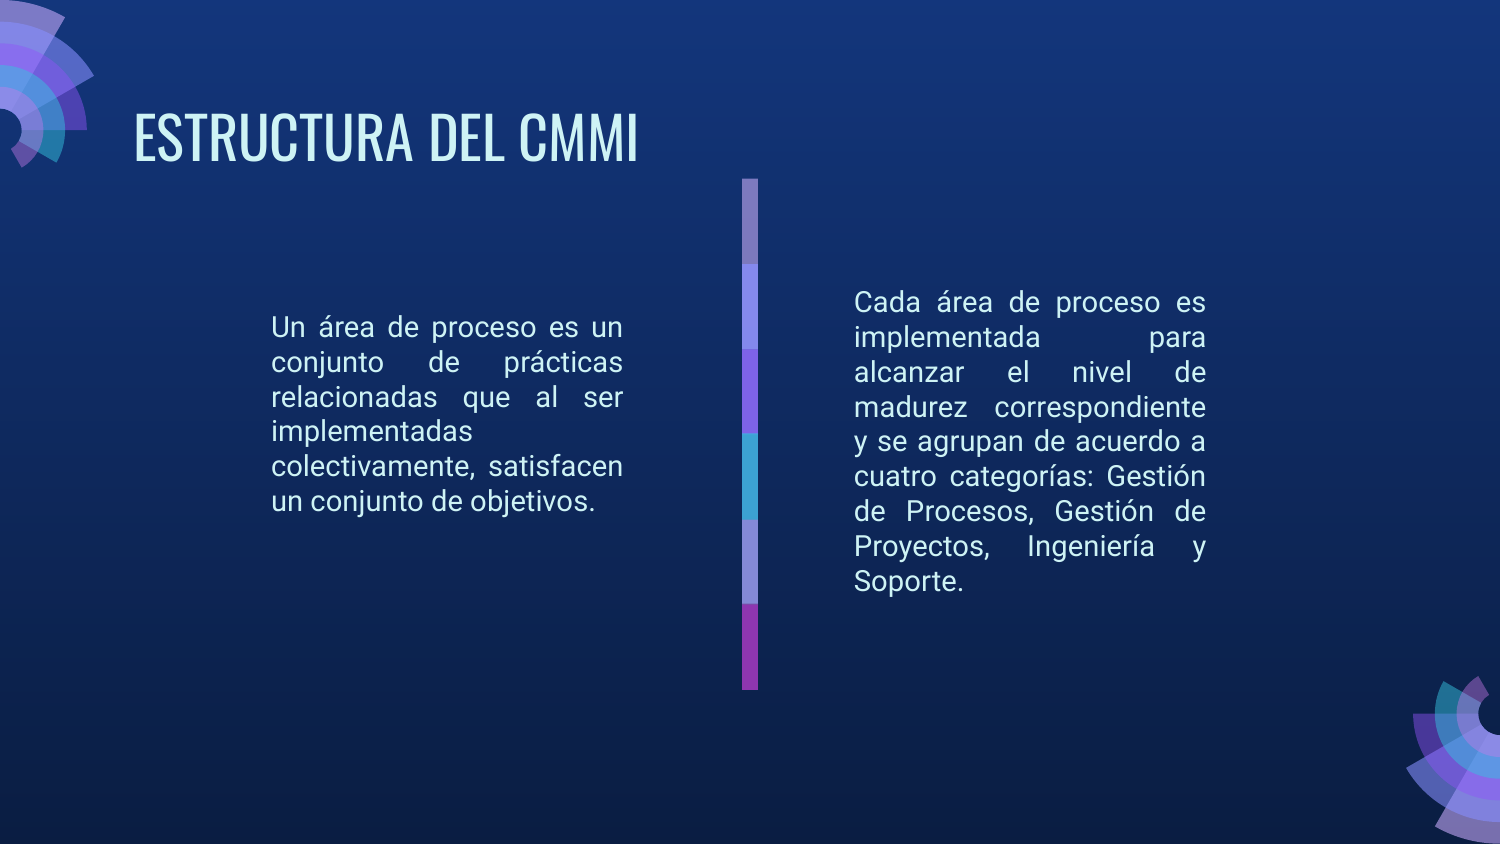

ESTRUCTURA DEL CMMI
Cada área de proceso es implementada para alcanzar el nivel de madurez correspondiente y se agrupan de acuerdo a cuatro categorías: Gestión de Procesos, Gestión de Proyectos, Ingeniería y Soporte.
Un área de proceso es un conjunto de prácticas relacionadas que al ser implementadas colectivamente, satisfacen un conjunto de objetivos.